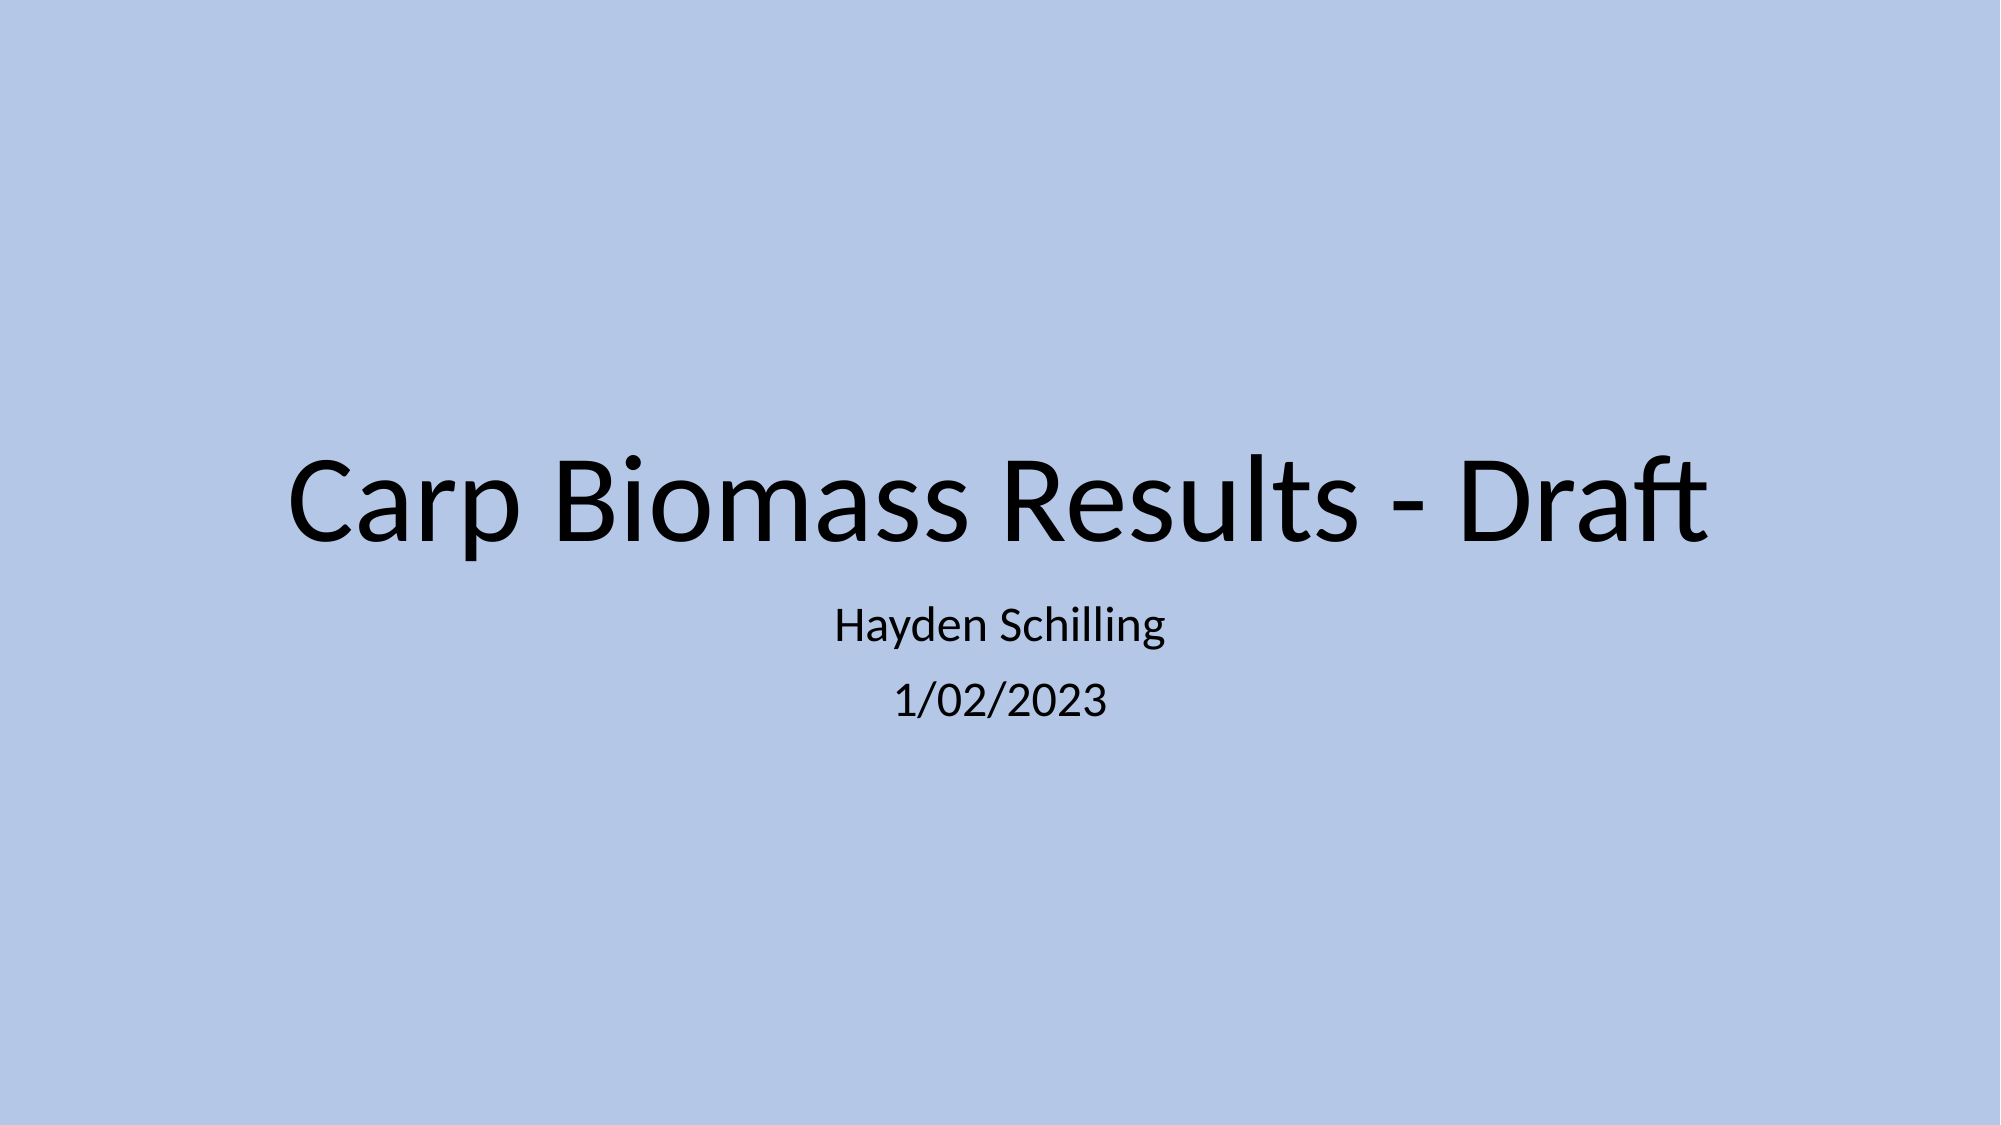

# Carp Biomass Results - Draft
Hayden Schilling
1/02/2023